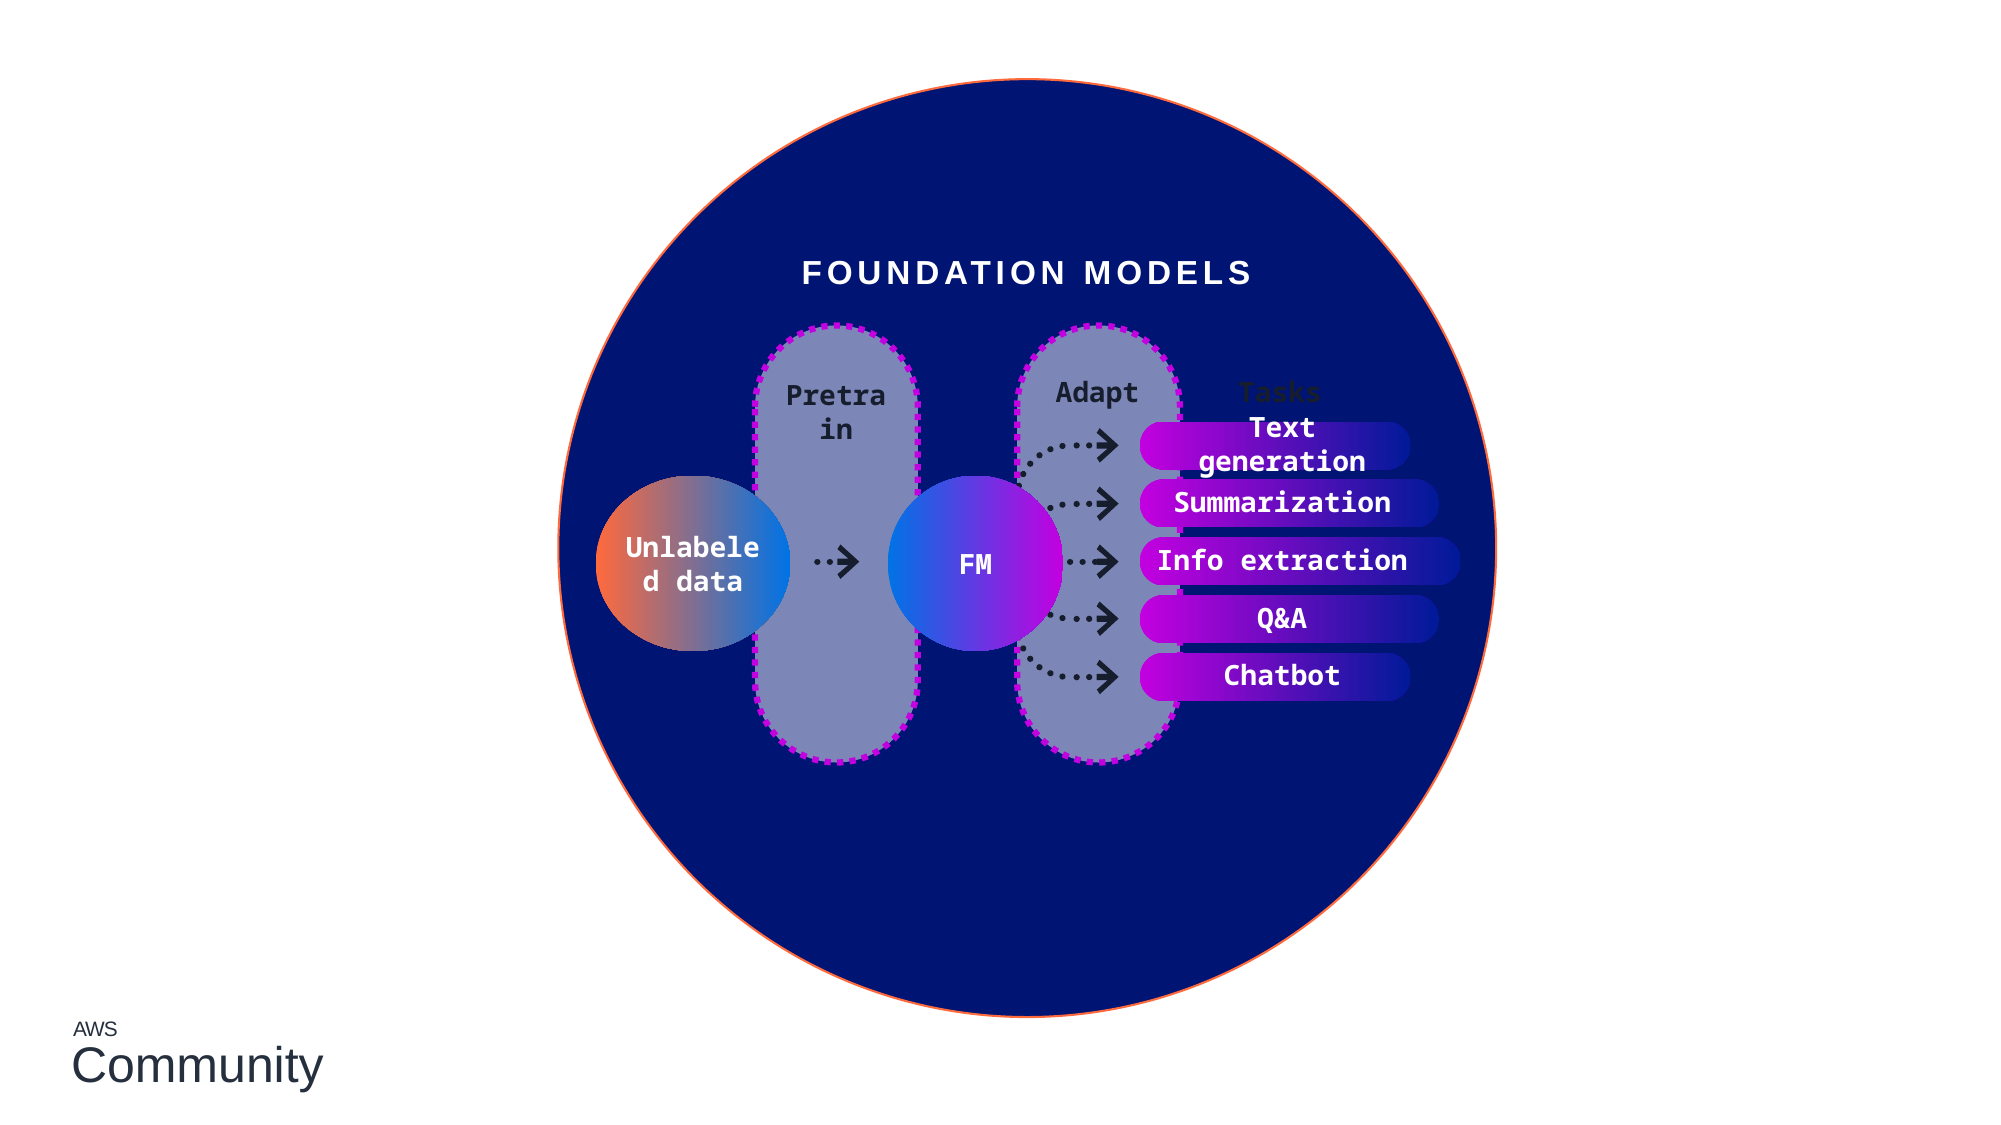

FOUNDATION MODELS

Adapt
Tasks
Pretrain

Text generation
Summarization
Info extraction
Q&A
Chatbot

Unlabeled data
FM